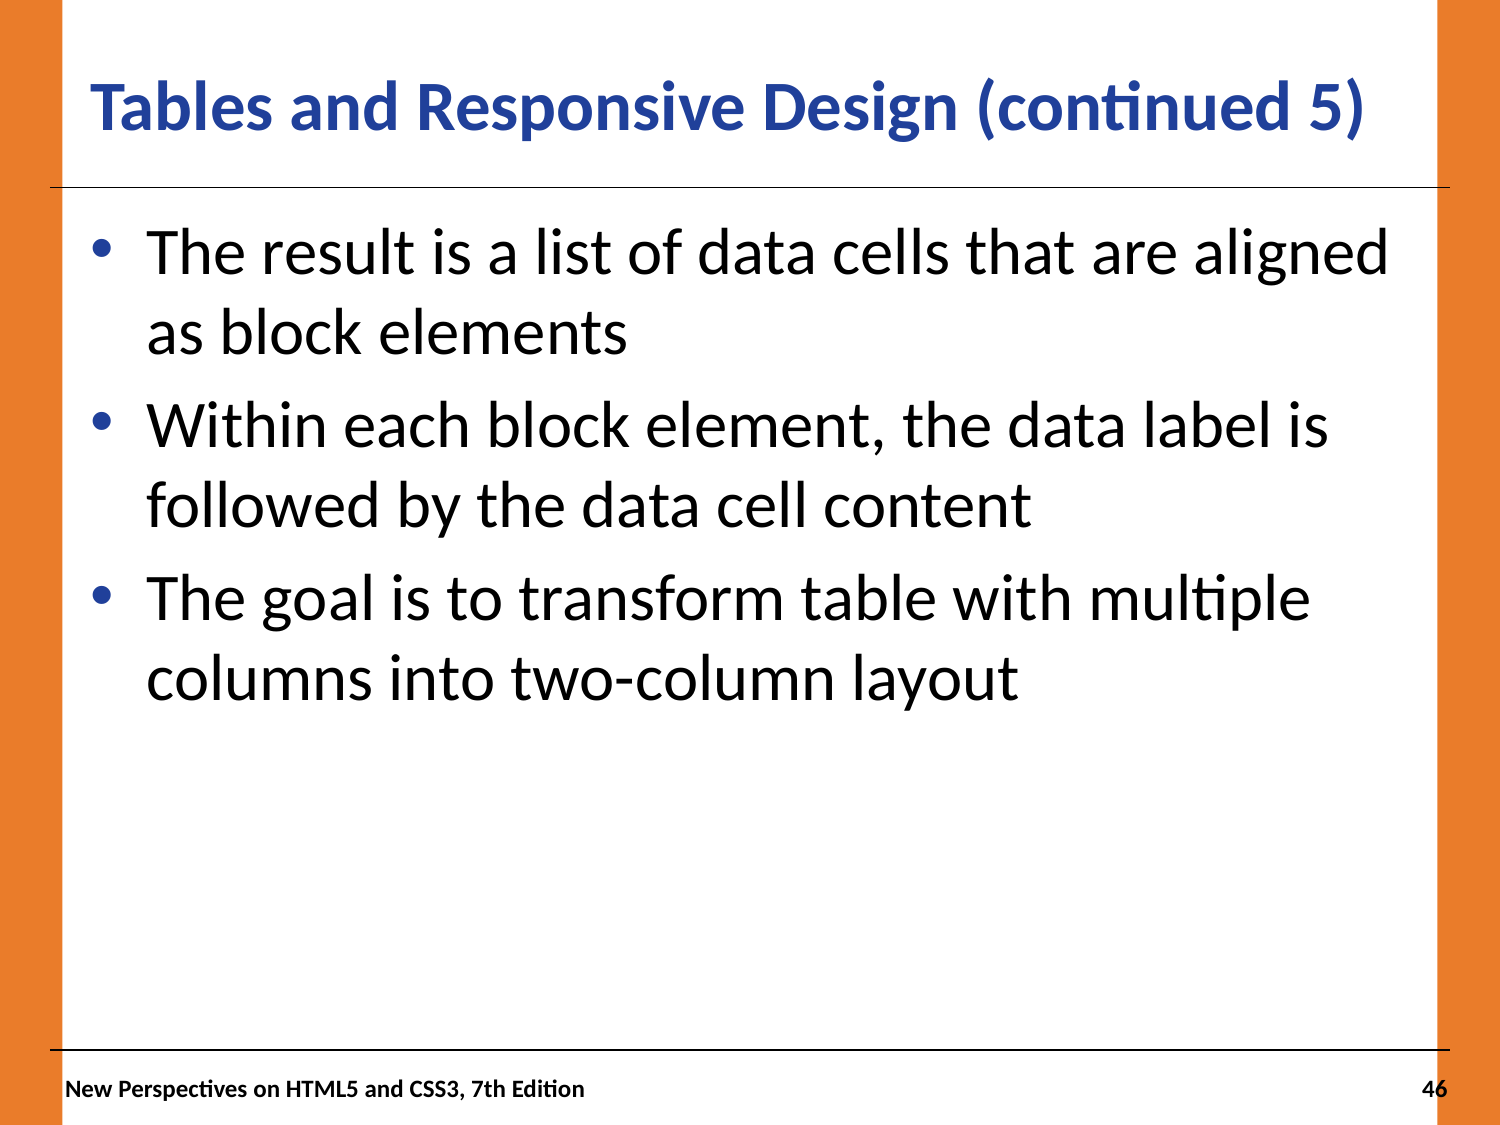

Tables and Responsive Design (continued 5)
The result is a list of data cells that are aligned as block elements
Within each block element, the data label is followed by the data cell content
The goal is to transform table with multiple columns into two-column layout

New Perspectives on HTML5 and CSS3, 7th Edition
46